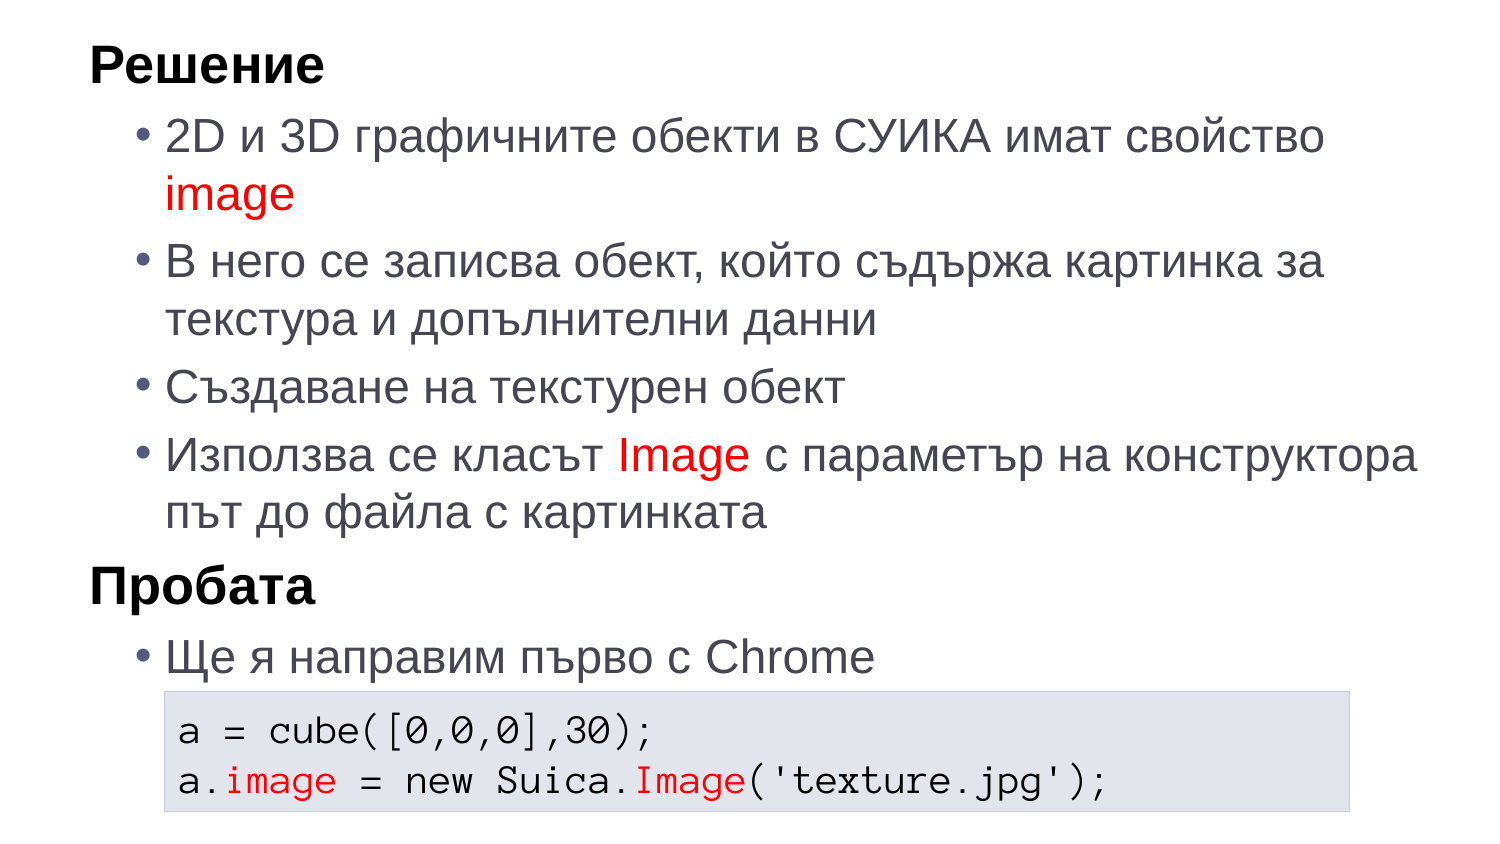

Решение
2D и 3D графичните обекти в СУИКА имат свойство image
В него се записва обект, който съдържа картинка за текстура и допълнителни данни
Създаване на текстурен обект
Използва се класът Image с параметър на конструктора път до файла с картинката
Пробата
Ще я направим първо с Chrome
a = cube([0,0,0],30);
a.image = new Suica.Image('texture.jpg');